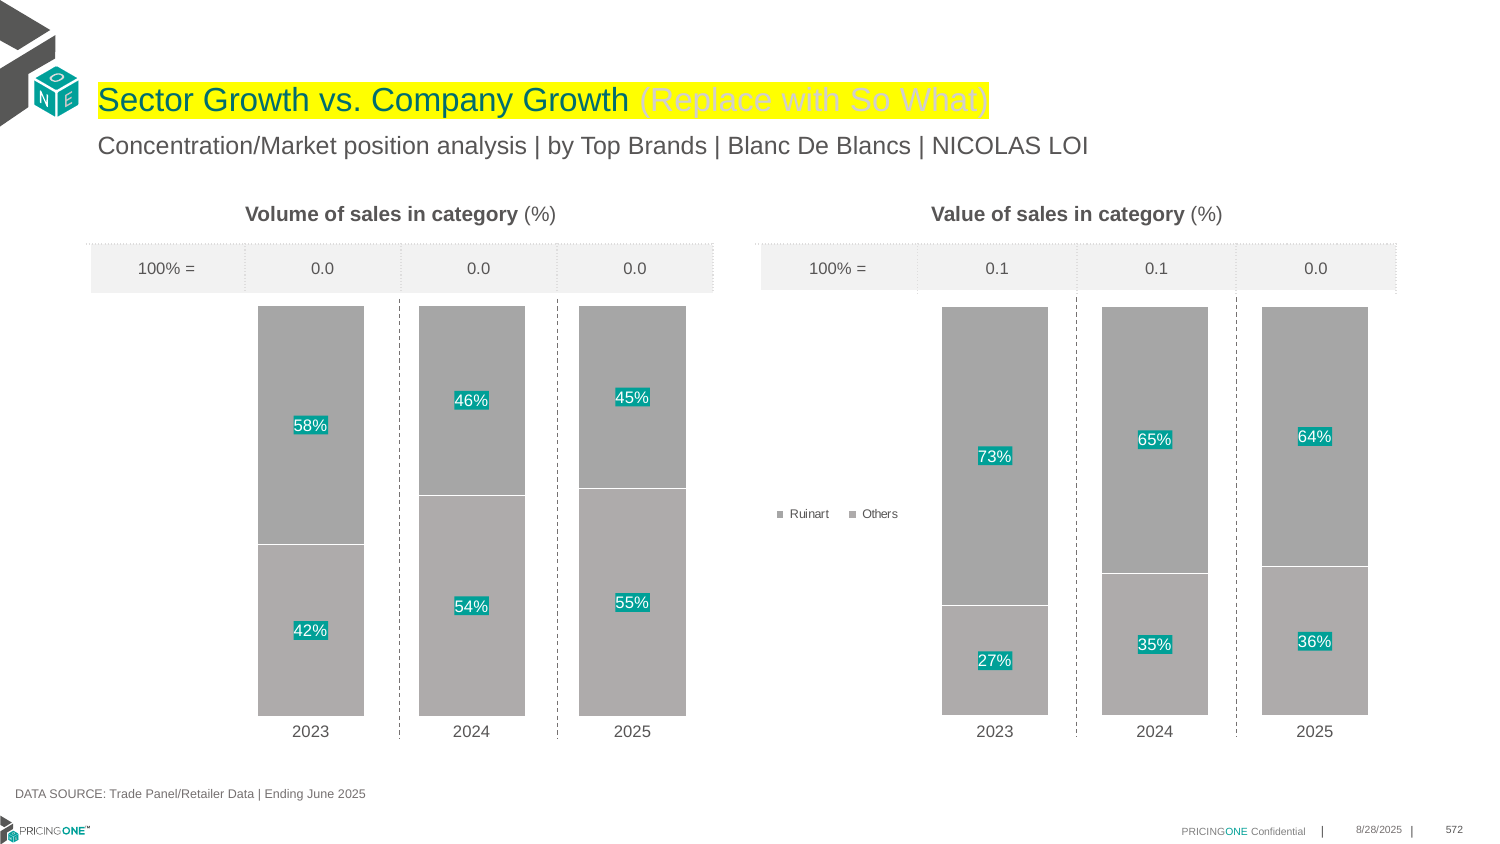

# Sector Growth vs. Company Growth (Replace with So What)
Concentration/Market position analysis | by Top Brands | Blanc De Blancs | NICOLAS LOI
| Volume of sales in category (%) |  |  |  |
| --- | --- | --- | --- |
| 100% = | 0.0 | 0.0 | 0.0 |
| Value of sales in category (%) |  |  |  |
| --- | --- | --- | --- |
| 100% = | 0.1 | 0.1 | 0.0 |

### Chart

| Category | Others | Ruinart |
|---|---|---|
| 2023 | 0.4176136363636364 | 0.5823863636363636 |
| 2024 | 0.5380173243503368 | 0.4619826756496631 |
| 2025 | 0.5541795665634676 | 0.4458204334365325 |

### Chart

| Category | Others | Ruinart |
|---|---|---|
| 2023 | 0.2687230399063577 | 0.7312769600936423 |
| 2024 | 0.3477590992074798 | 0.6522409007925202 |
| 2025 | 0.36371744559400637 | 0.6362825544059936 |
DATA SOURCE: Trade Panel/Retailer Data | Ending June 2025

8/28/2025
572